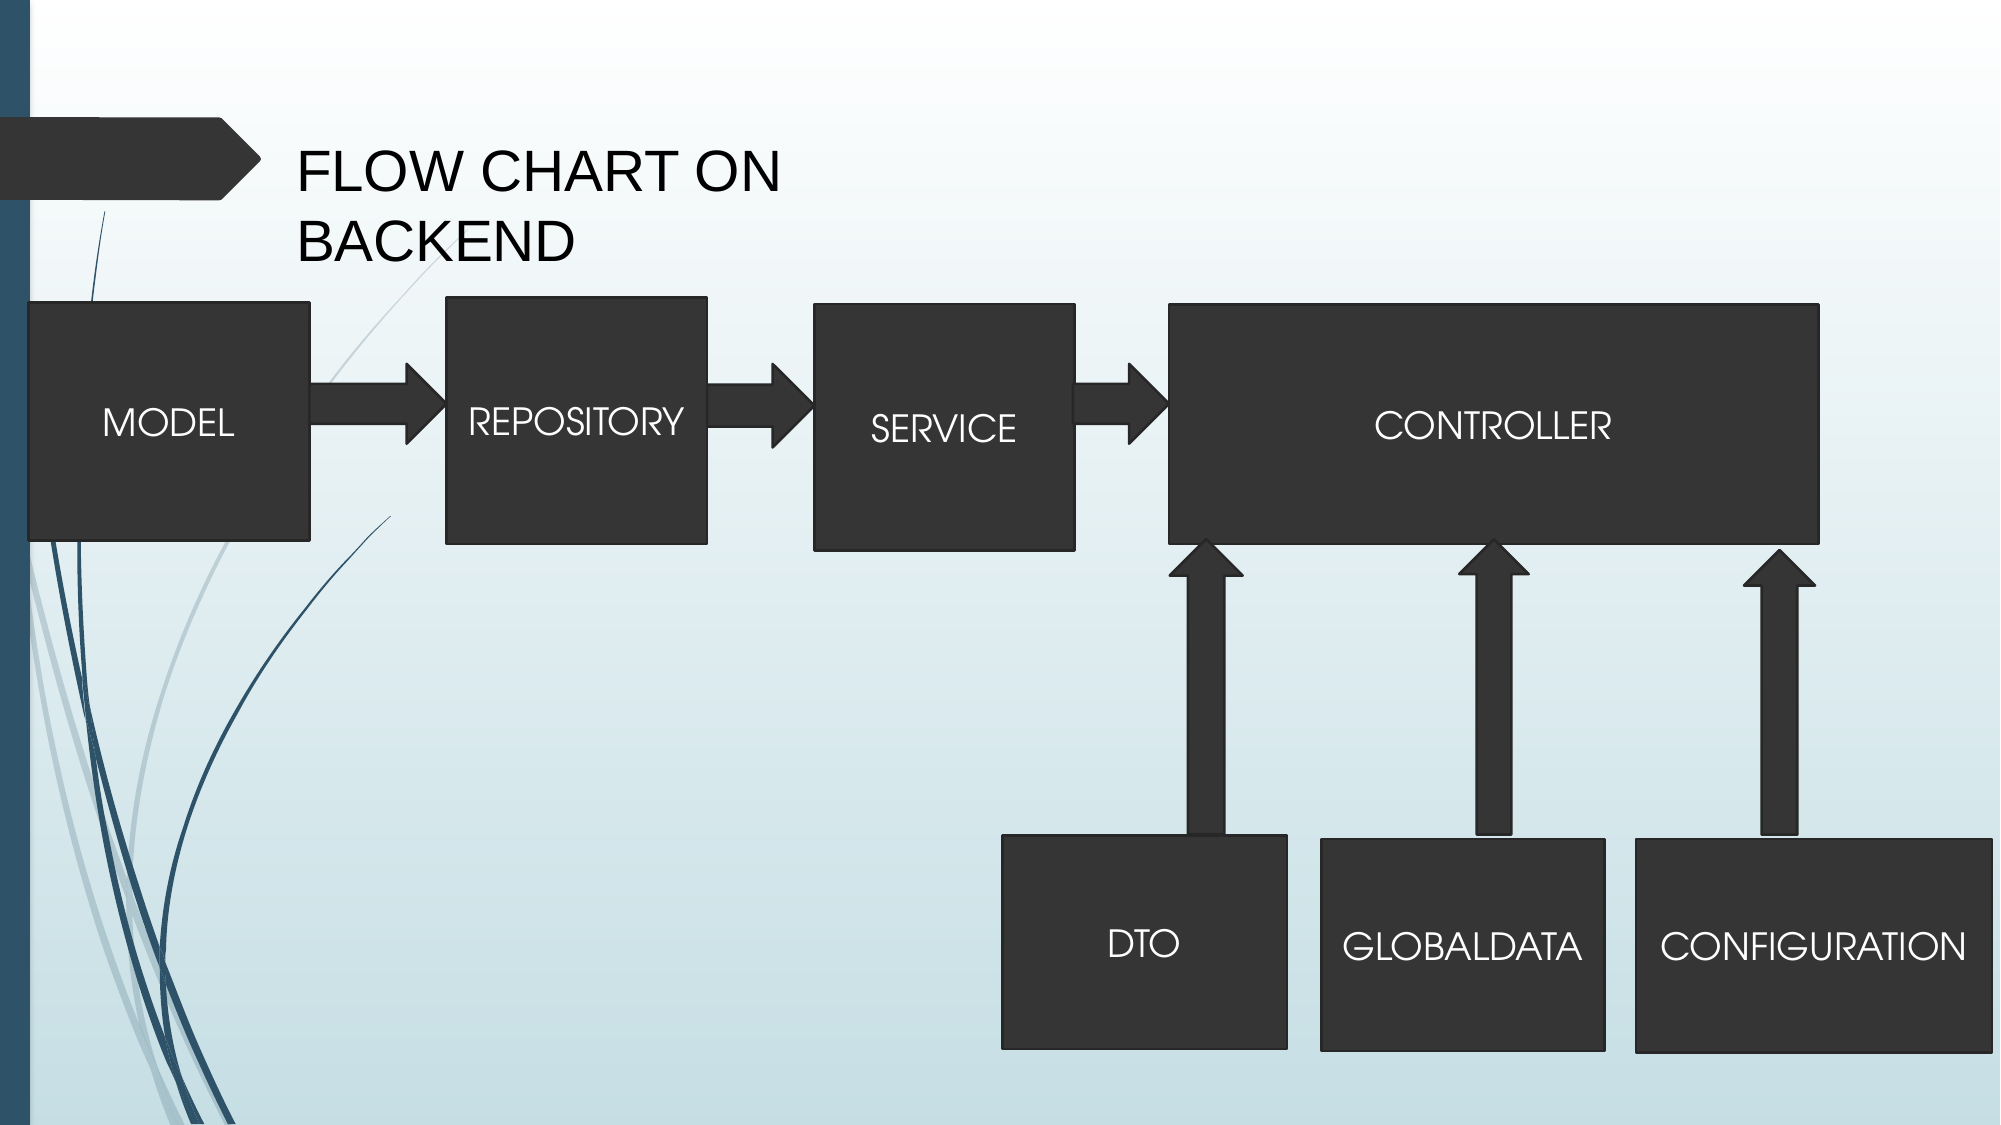

FLOW CHART ON BACKEND
REPOSITORY
MODEL
SERVICE
CONTROLLER

DTO
GLOBALDATA
CONFIGURATION